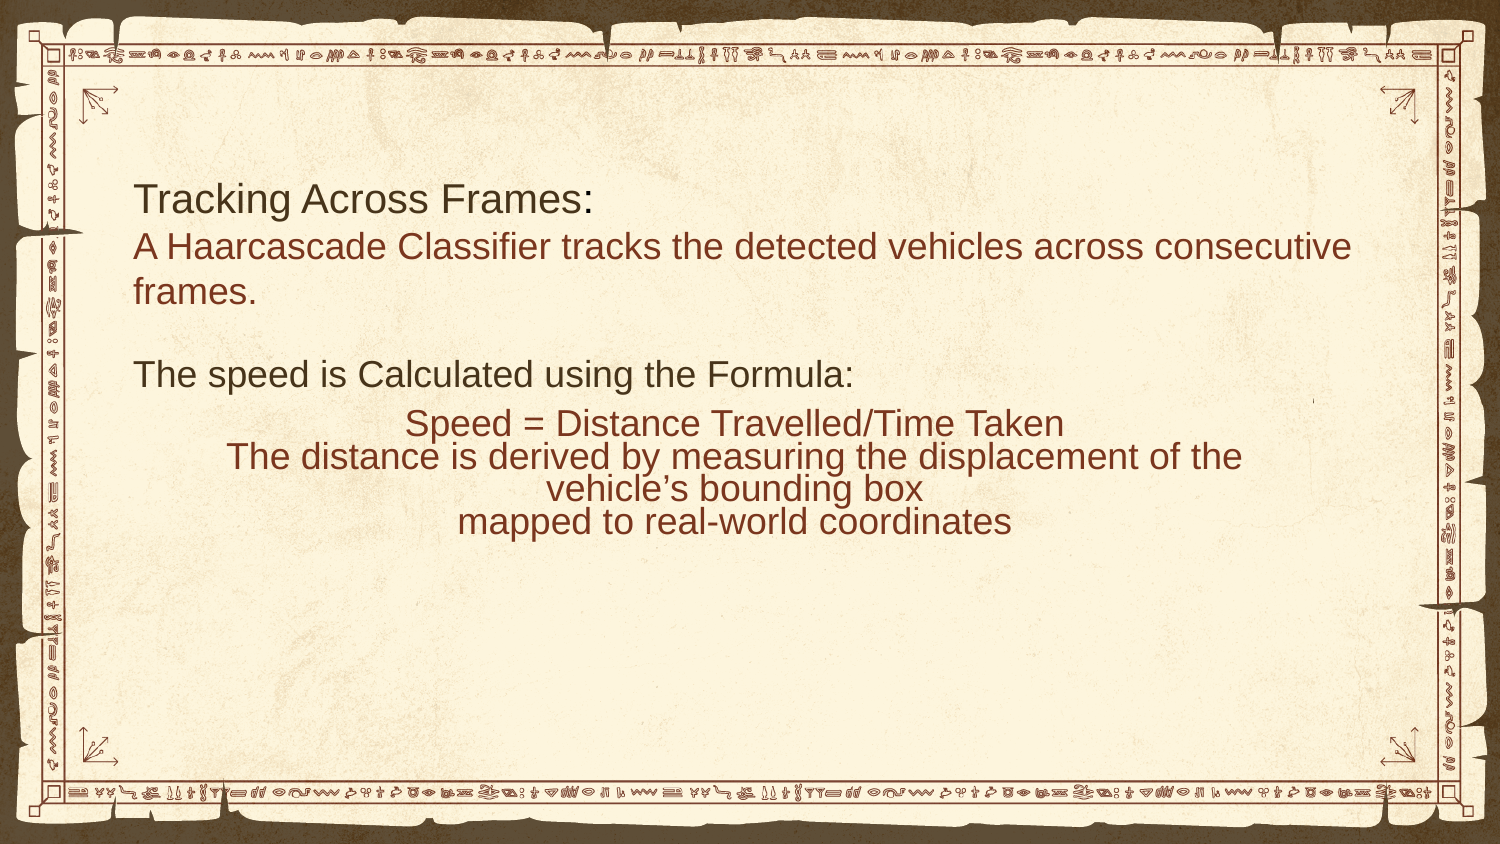

# Tracking Across Frames​: A Haarcascade Classifier tracks the detected vehicles across consecutive frames.​
The speed is Calculated using the Formula:​
Speed = Distance Travelled/Time Taken​
The distance is derived by measuring the displacement of the vehicle’s bounding box​
mapped to real-world coordinates​